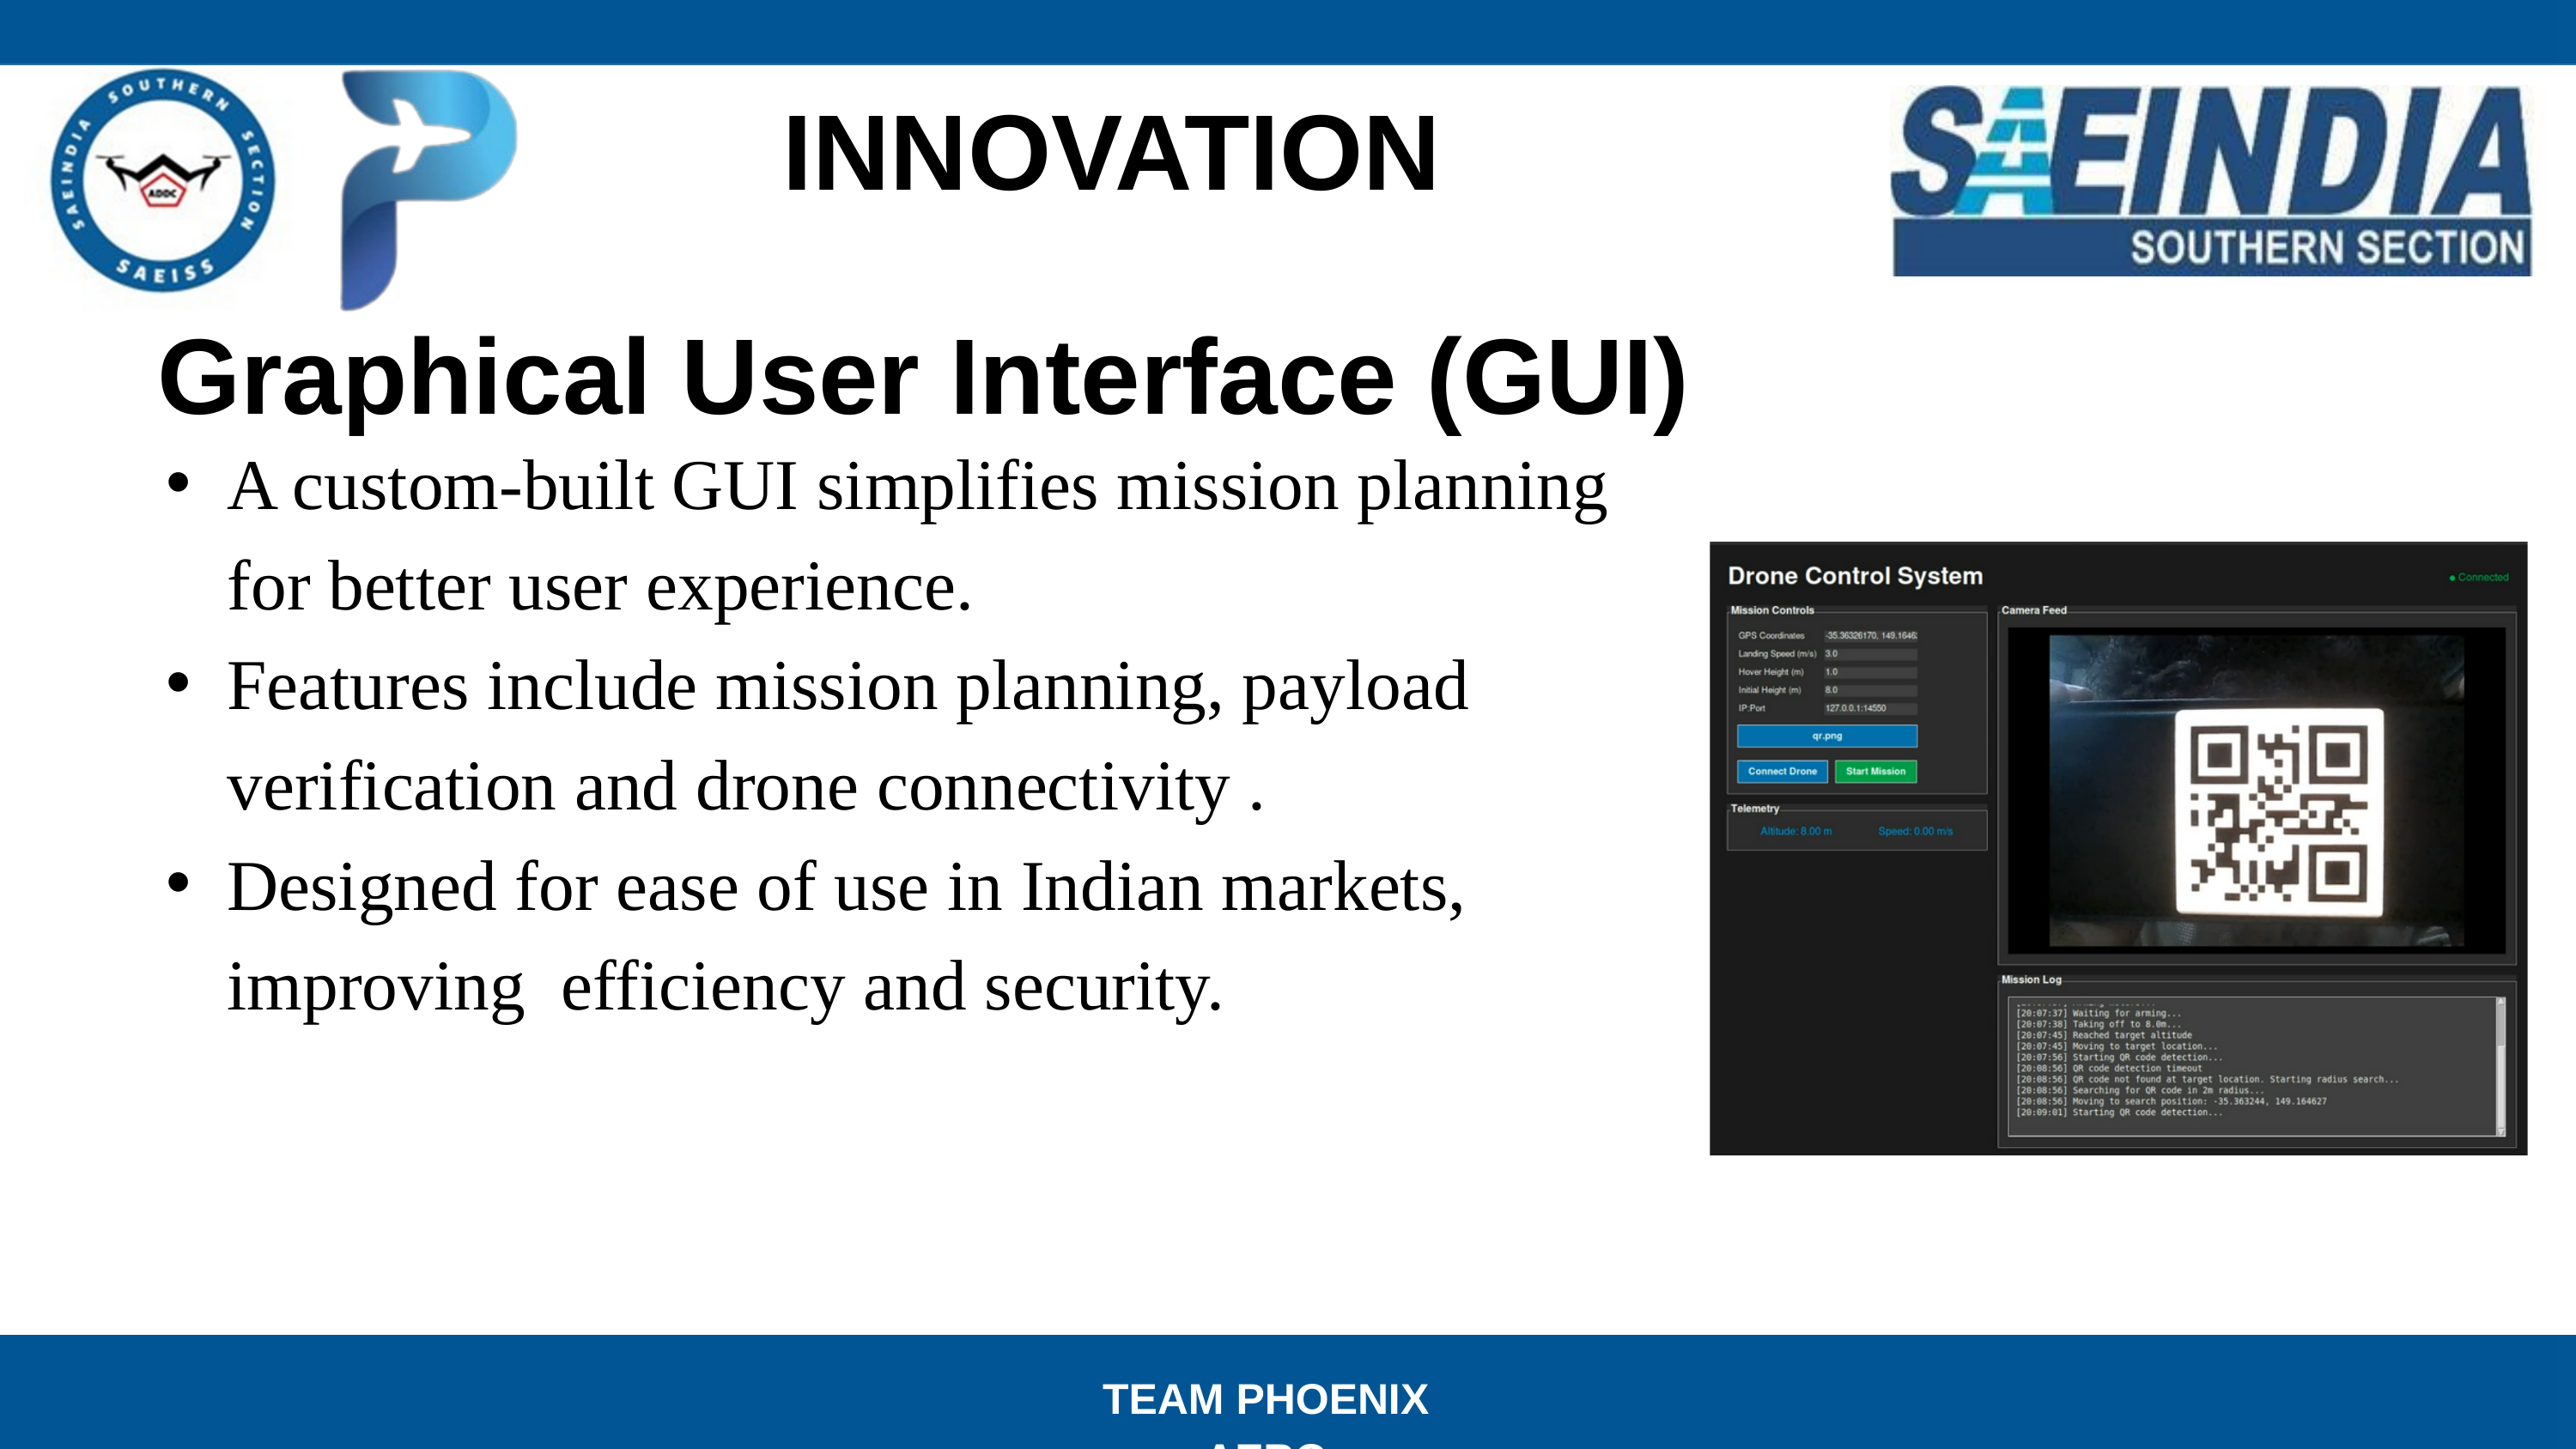

INNOVATION

Graphical User Interface (GUI)

A custom-built GUI simplifies mission planning for better user experience.
Features include mission planning, payload verification and drone connectivity .
Designed for ease of use in Indian markets, improving  efficiency and security.

TEAM PHOENIX AERO